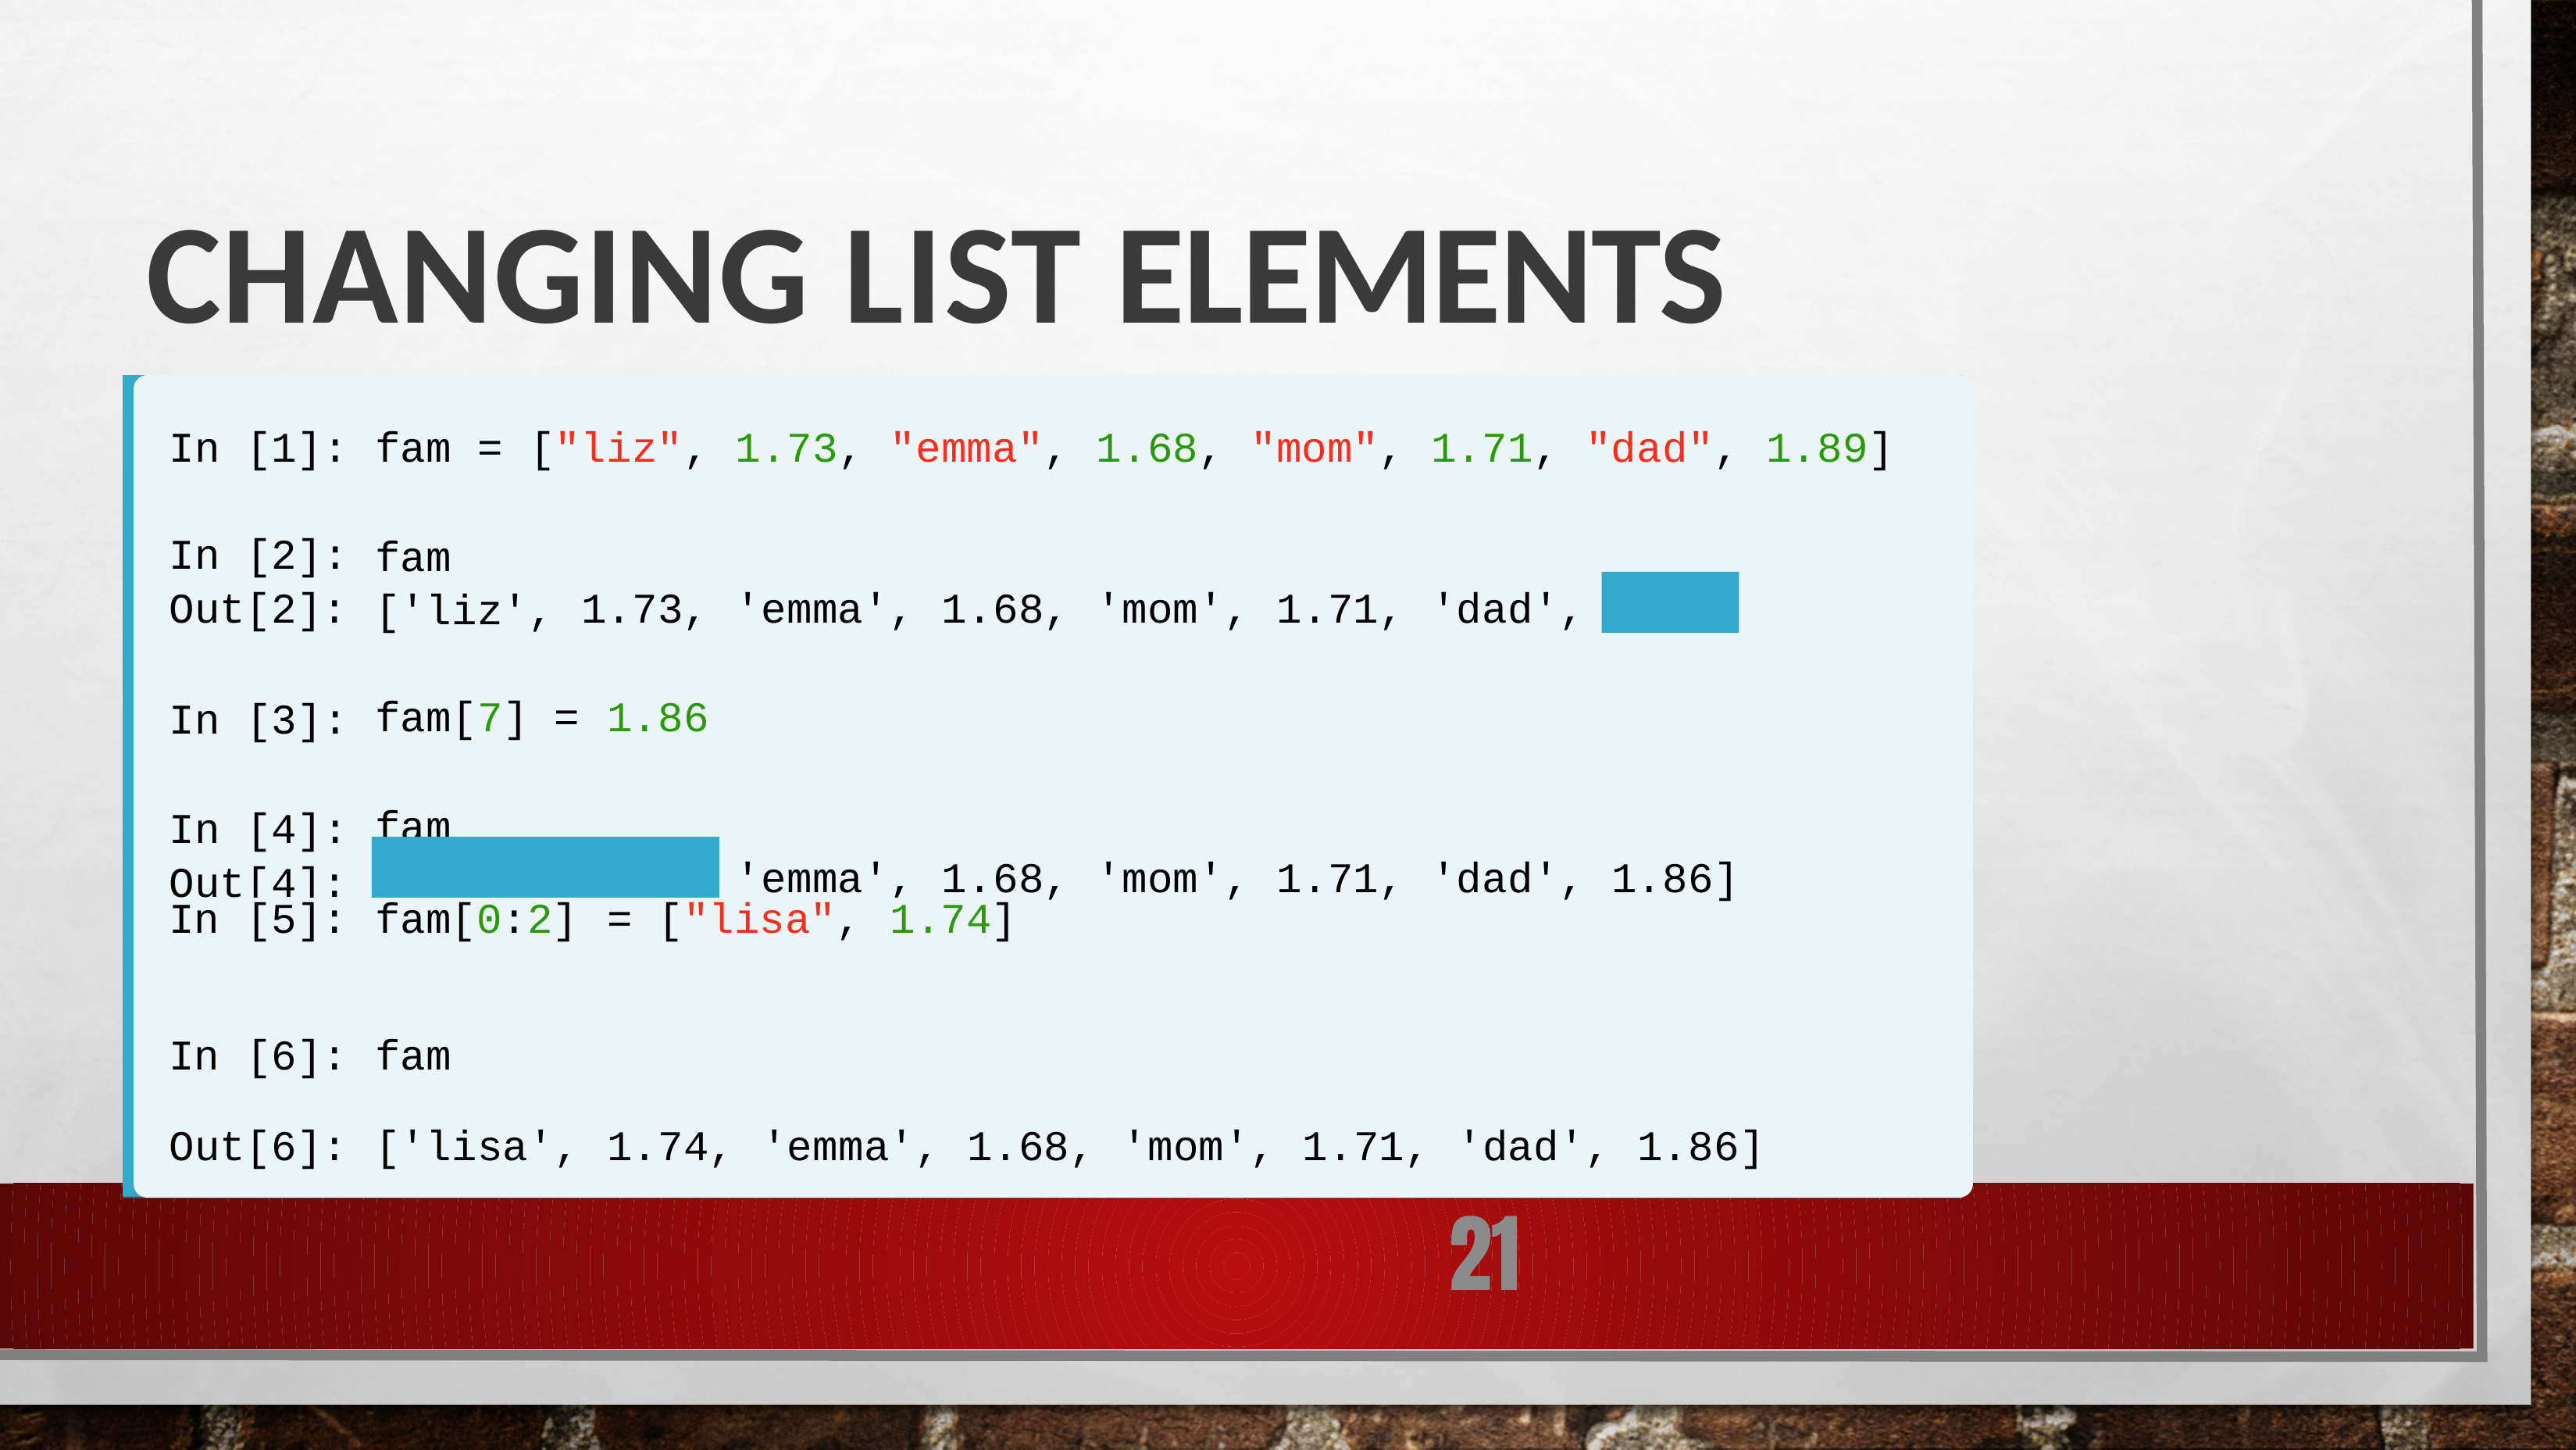

# Changing list elements

In [1]:
fam =
["liz",
1.73,
"emma",
1.68,
"mom",
1.71,
"dad",
1.89]
In [2]:
Out[2]:

In [3]:

In [4]:
Out[4]:
fam ['liz',
1.89]

1.73,
'emma',
1.68,
'mom',
1.71,
'dad',
fam[7] =

fam
1.86
['liz', 1.73,

'emma',
1.68,
'mom',
1.71,
'dad',
1.86]
| In | [5]: | fam[0:2] | = | ["lisa", | 1.74] |
| --- | --- | --- | --- | --- | --- |
| In | [6]: | fam |  |  |  |
Out[6]:
['lisa',
1.74,
'emma',
1.68,
'mom',
1.71,
'dad',
1.86]
21